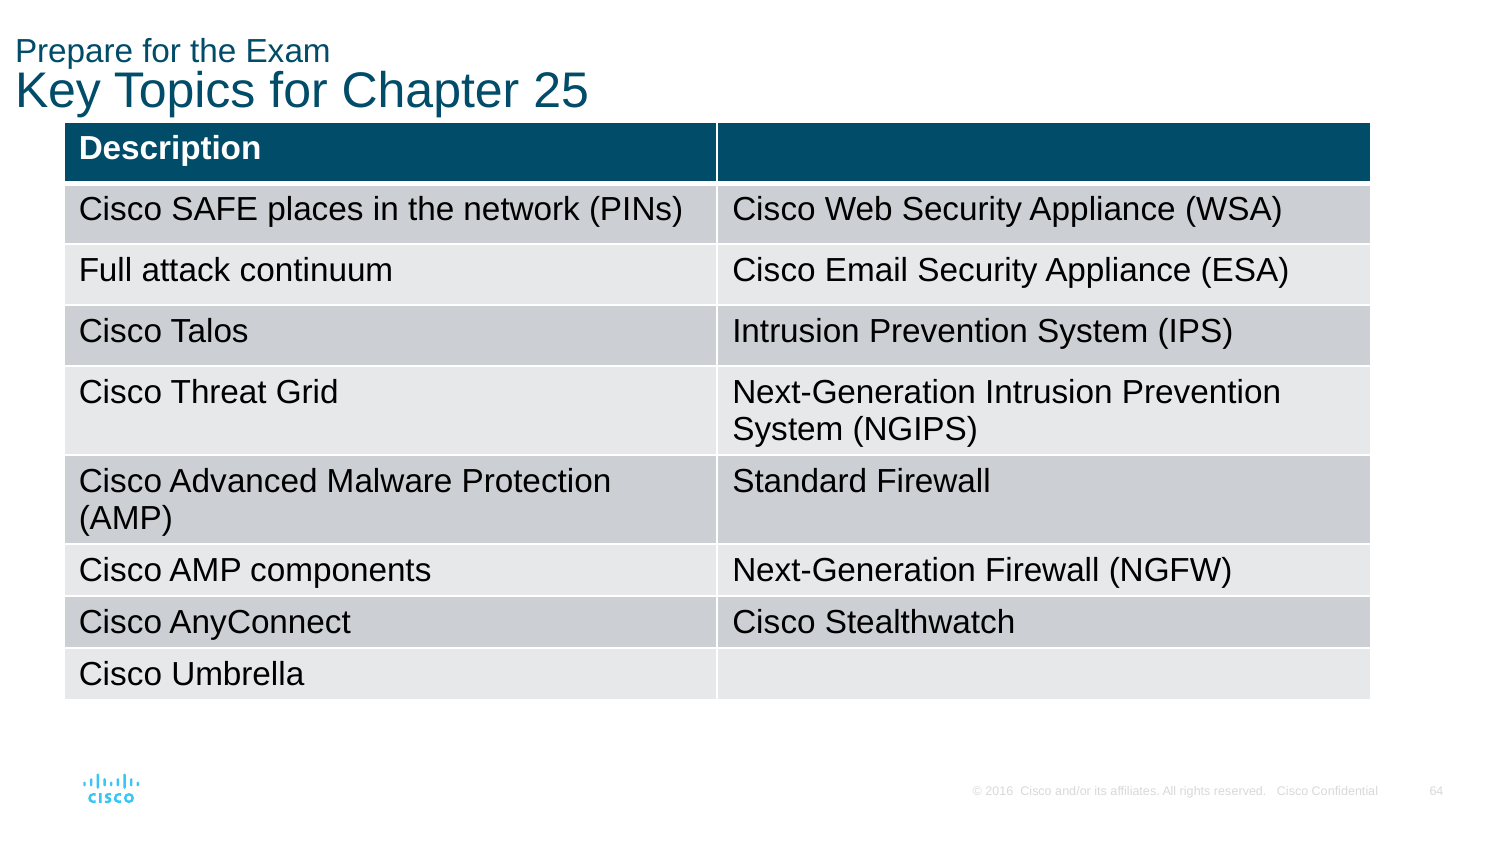

# Prepare for the Exam Key Topics for Chapter 25
| Description |  |
| --- | --- |
| Cisco SAFE places in the network (PINs) | Cisco Web Security Appliance (WSA) |
| Full attack continuum | Cisco Email Security Appliance (ESA) |
| Cisco Talos | Intrusion Prevention System (IPS) |
| Cisco Threat Grid | Next-Generation Intrusion Prevention System (NGIPS) |
| Cisco Advanced Malware Protection (AMP) | Standard Firewall |
| Cisco AMP components | Next-Generation Firewall (NGFW) |
| Cisco AnyConnect | Cisco Stealthwatch |
| Cisco Umbrella |  |